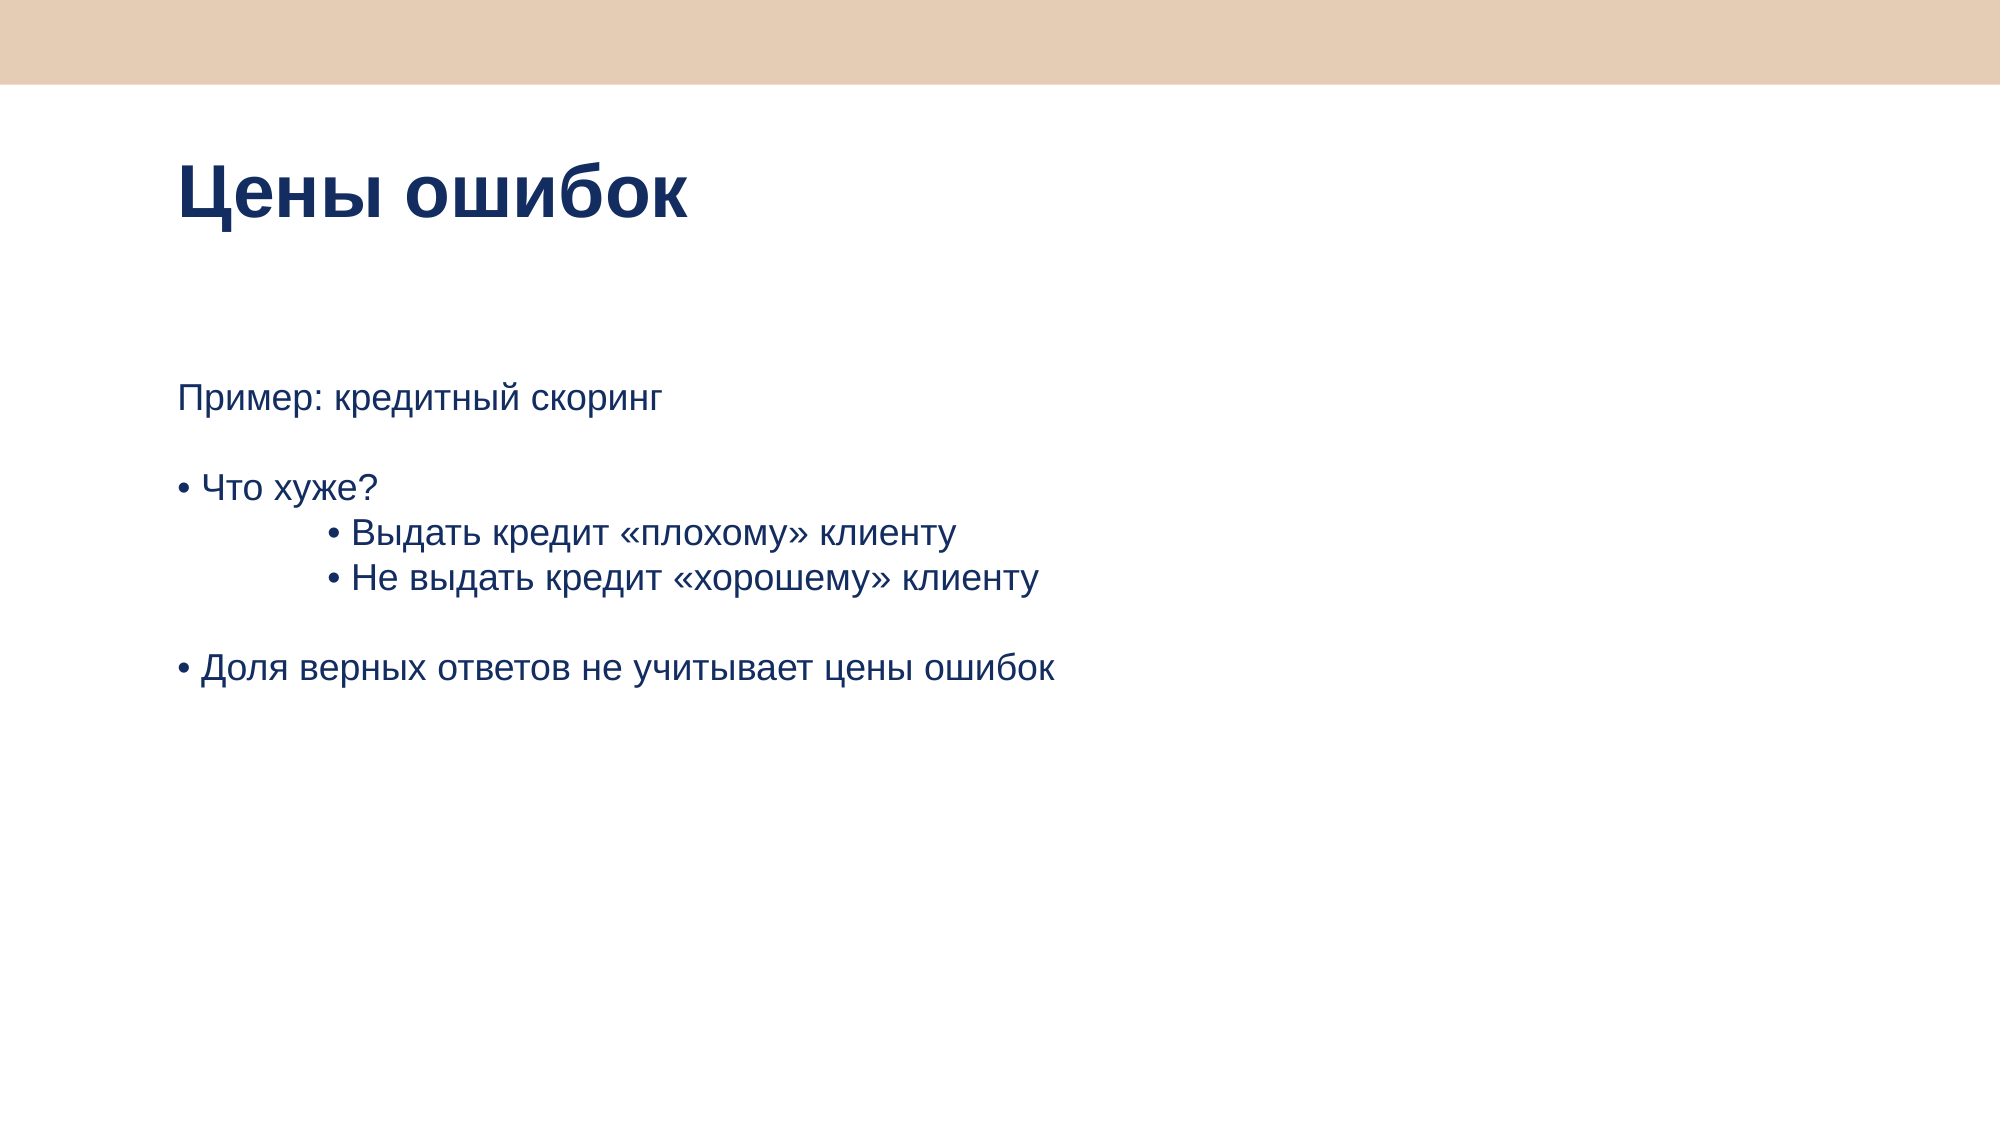

Цены ошибок
Пример: кредитный скоринг

• Что хуже?
	• Выдать кредит «плохому» клиенту
	• Не выдать кредит «хорошему» клиенту

• Доля верных ответов не учитывает цены ошибок